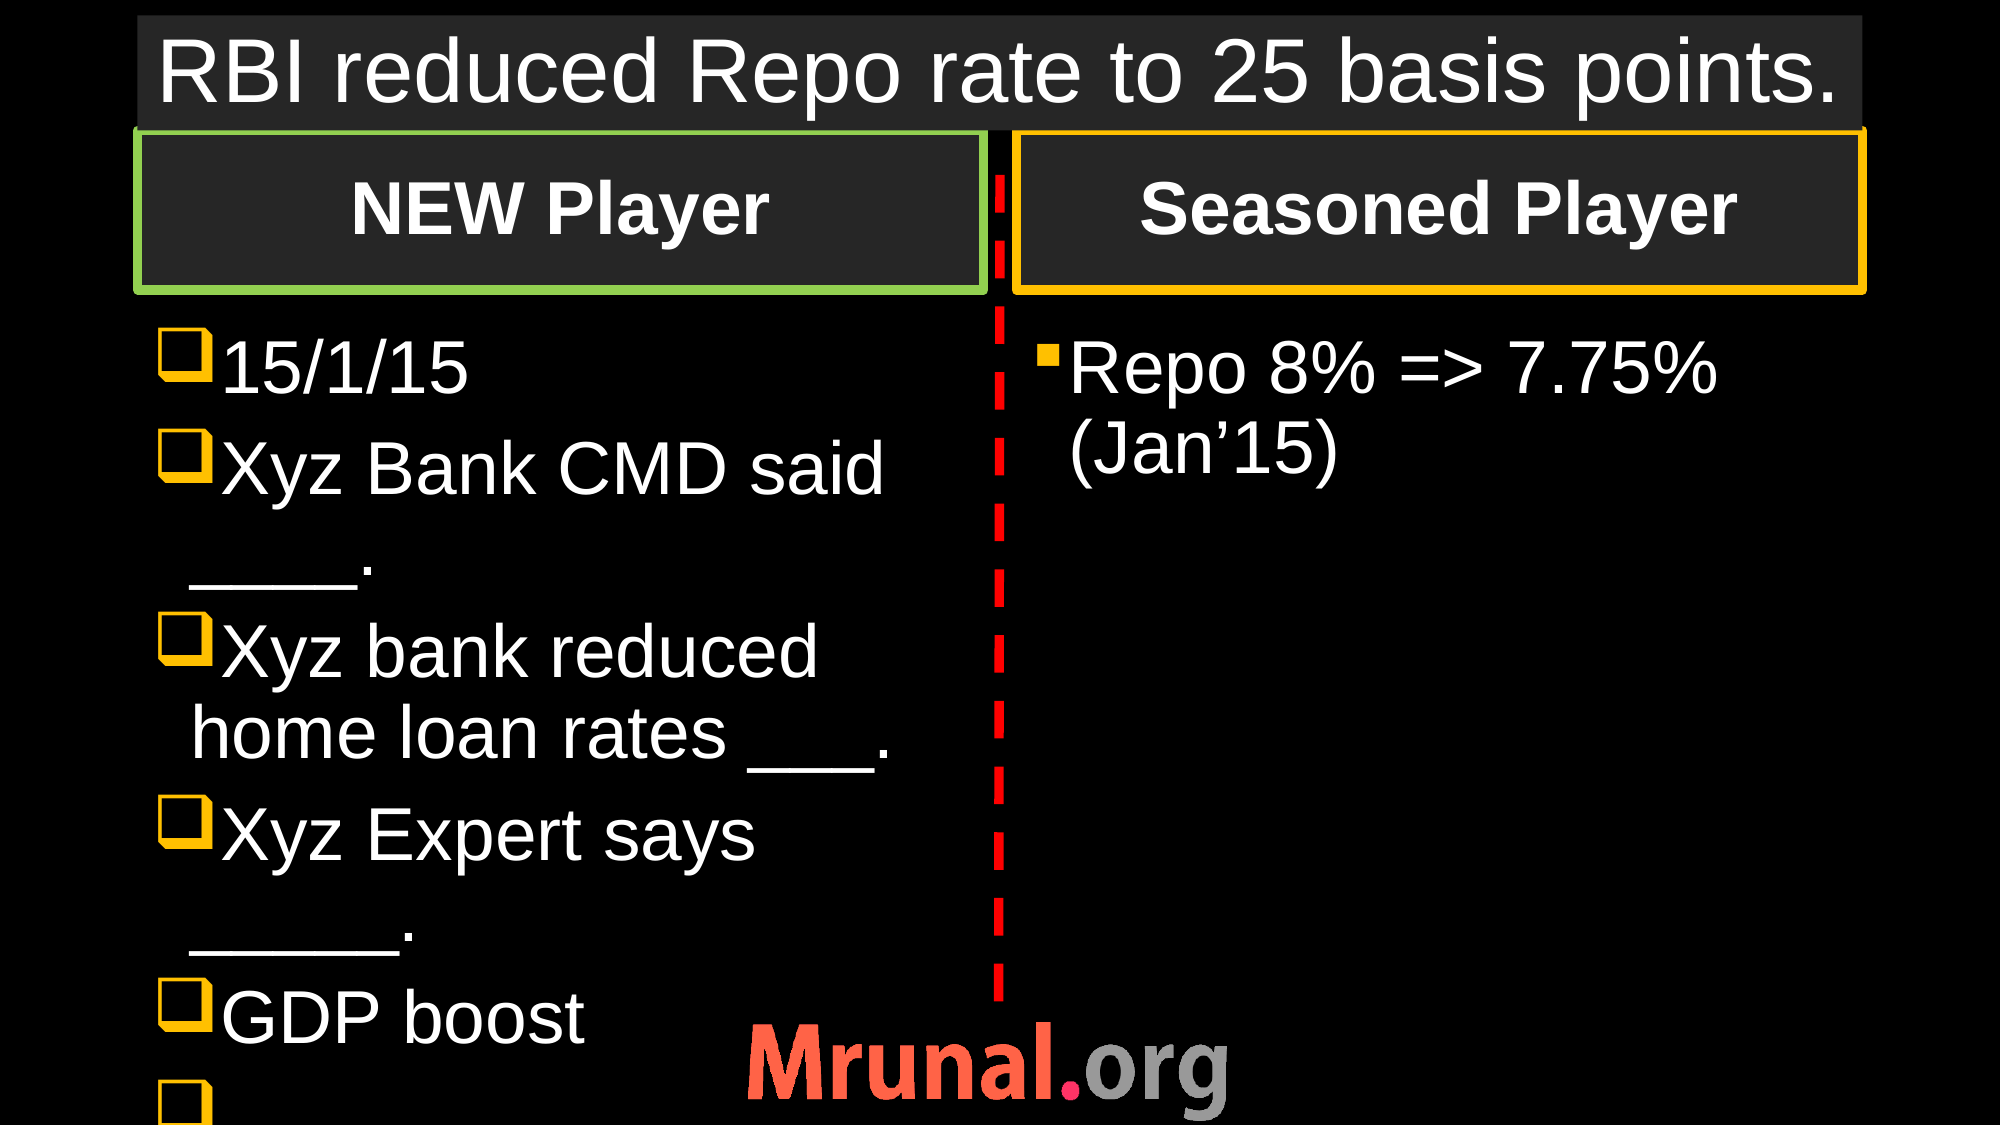

# RBI reduced Repo rate to 25 basis points.
NEW Player
Seasoned Player
15/1/15
Xyz Bank CMD said ____.
Xyz bank reduced home loan rates ___.
Xyz Expert says _____.
GDP boost
…….
Repo 8% => 7.75% (Jan’15)